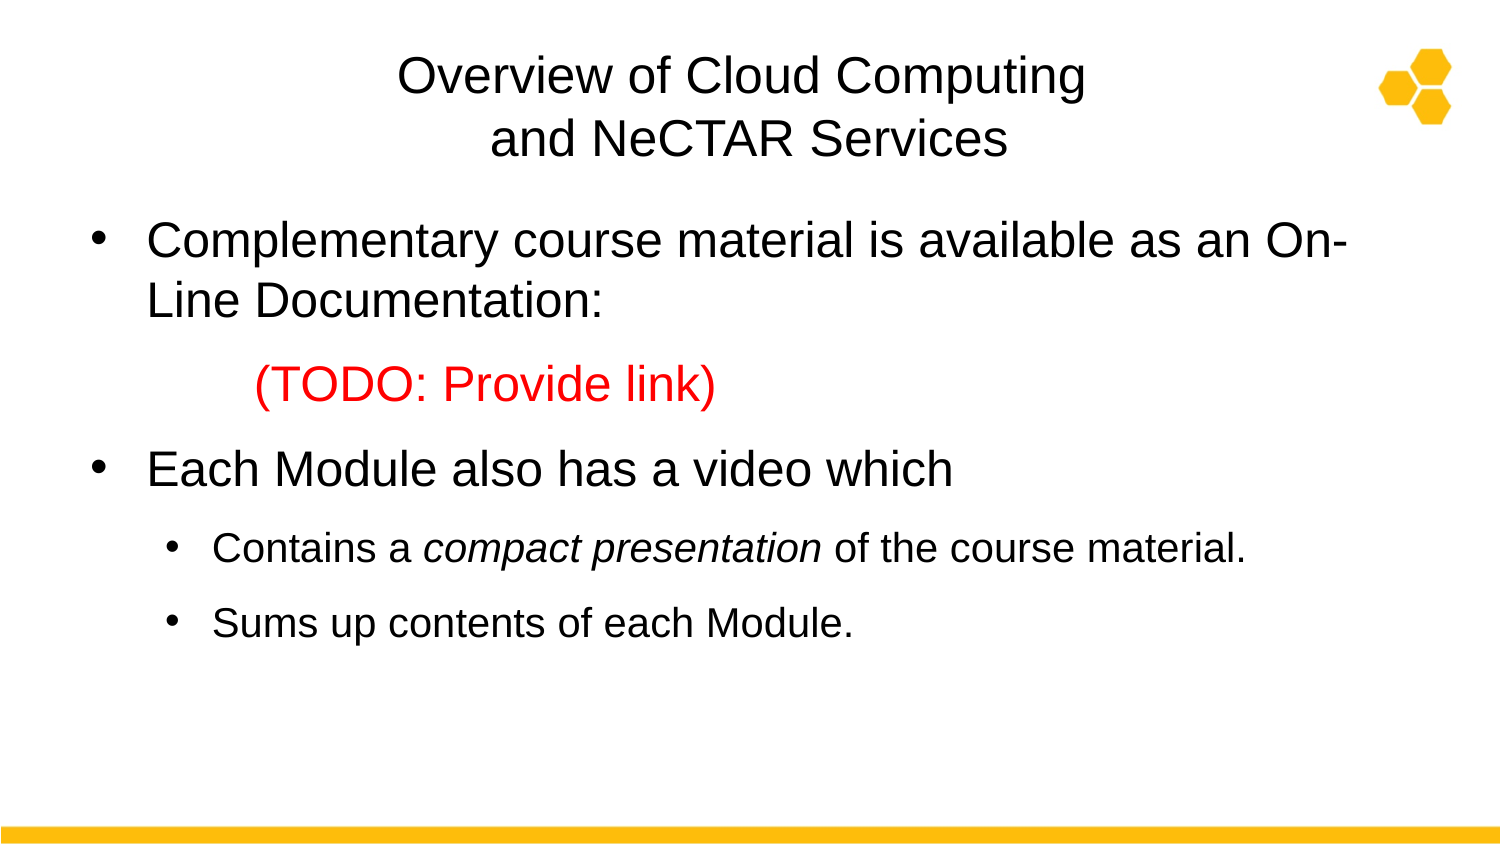

# Overview of Cloud Computing and NeCTAR Services
Complementary course material is available as an On-Line Documentation:
	 (TODO: Provide link)
Each Module also has a video which
Contains a compact presentation of the course material.
Sums up contents of each Module.